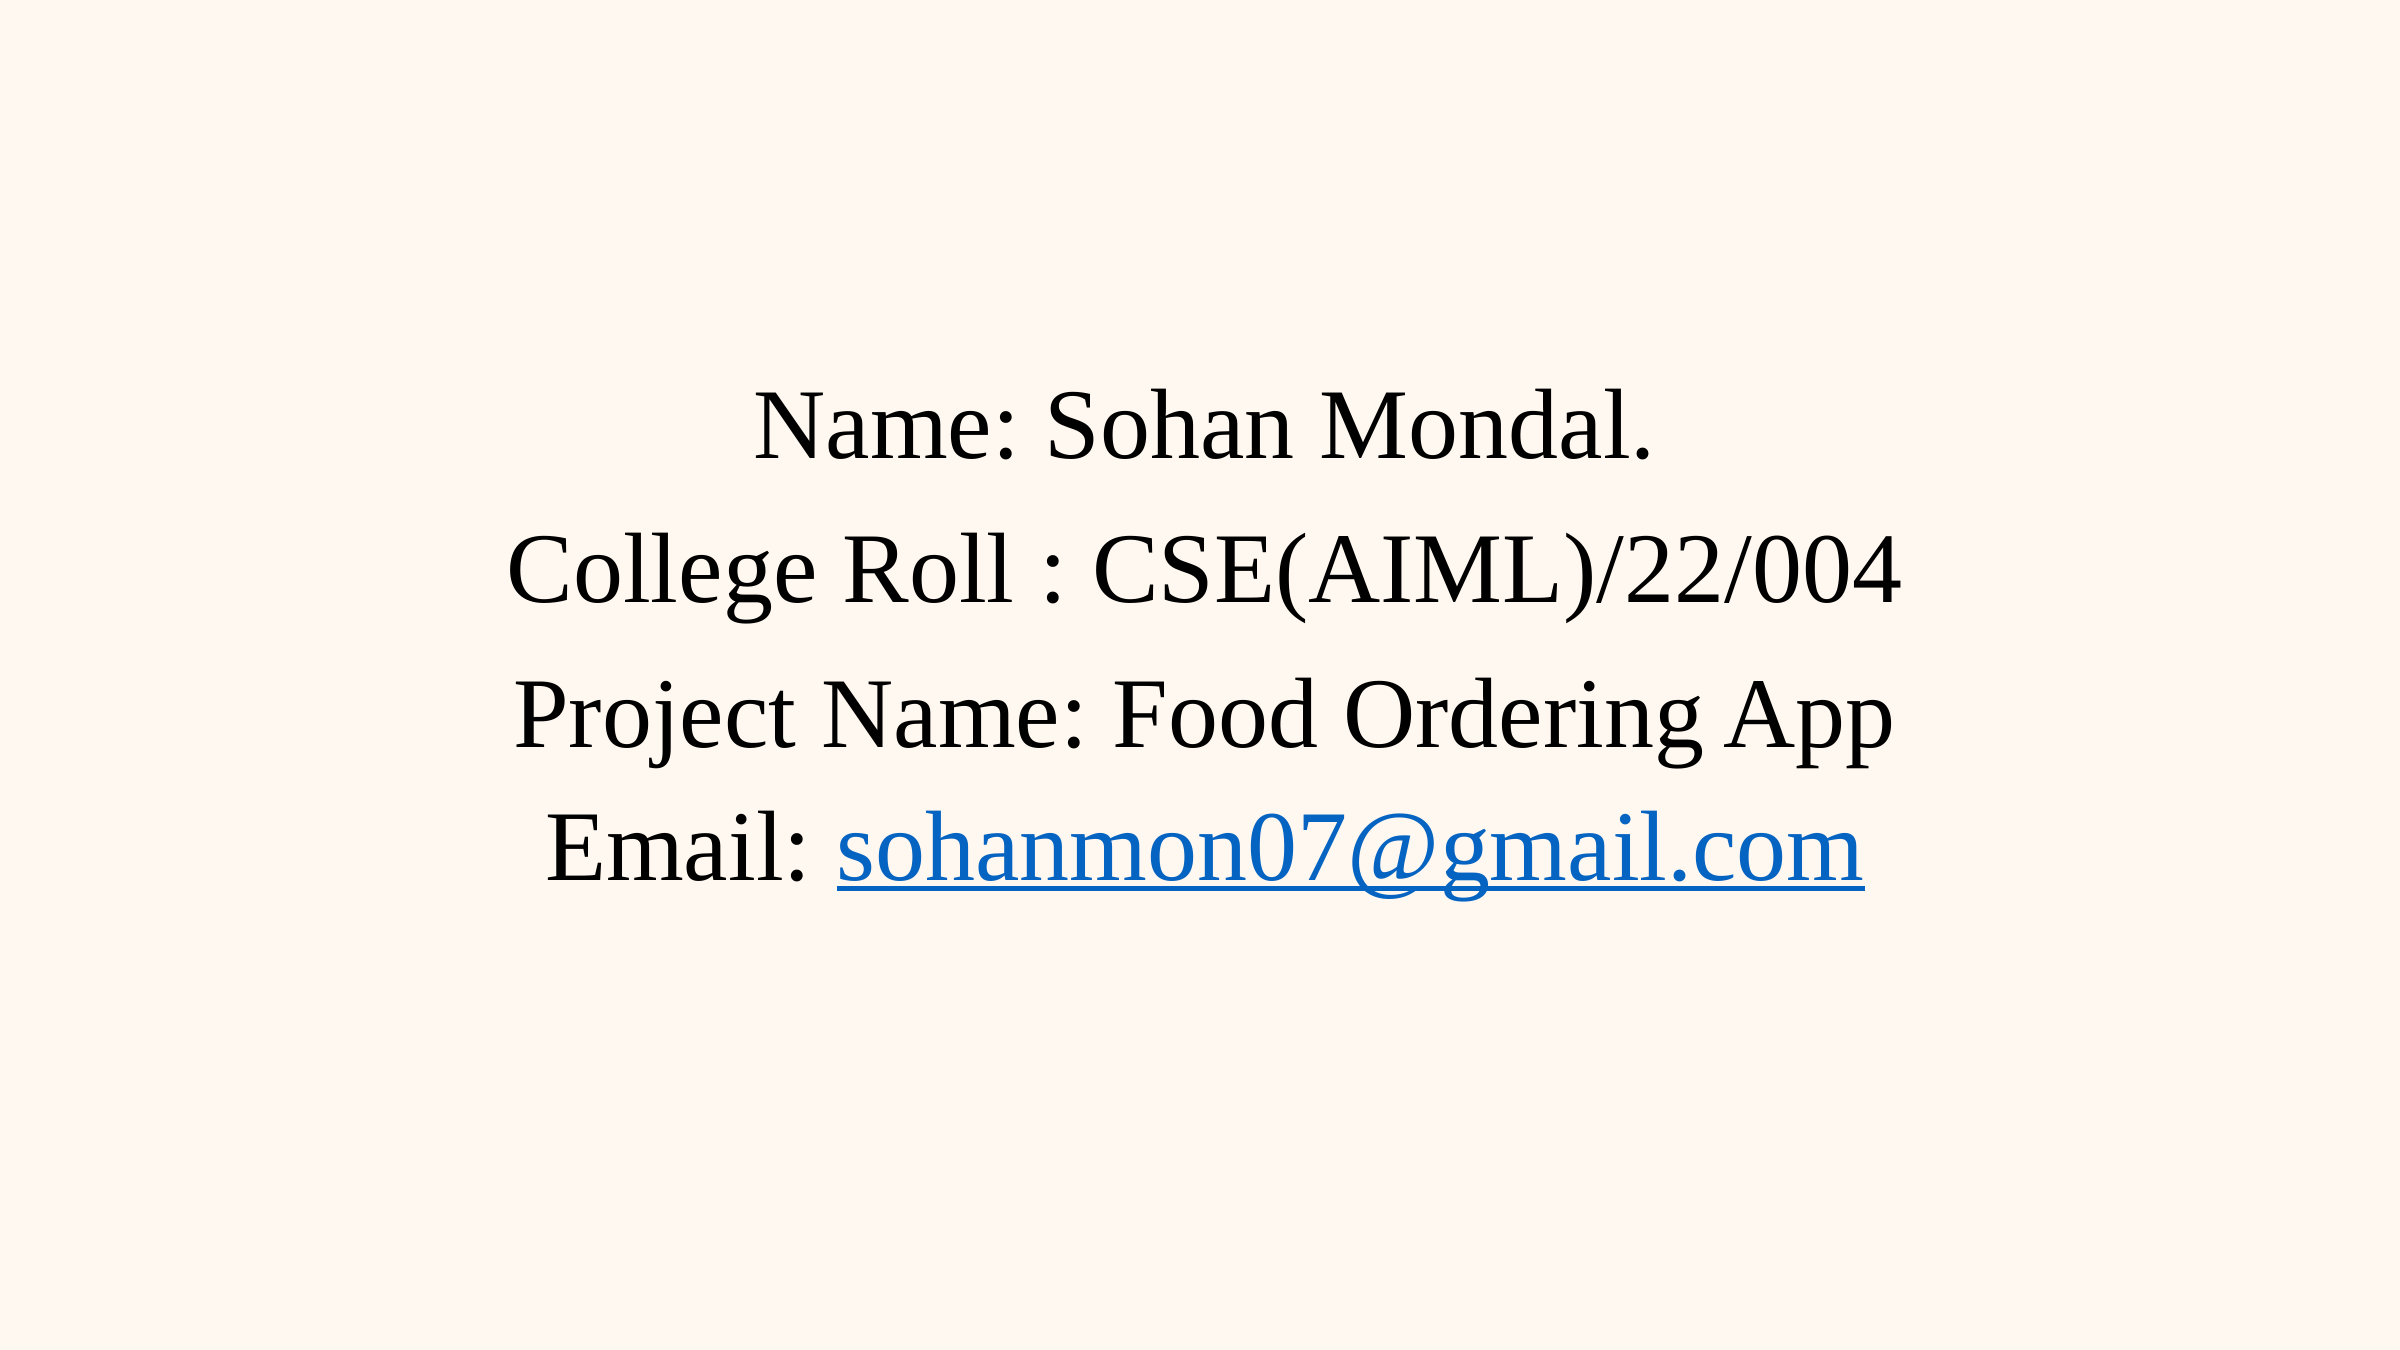

Name: Sohan Mondal.

College Roll : CSE(AIML)/22/004

Project Name: Food Ordering App

Email: sohanmon07@gmail.com